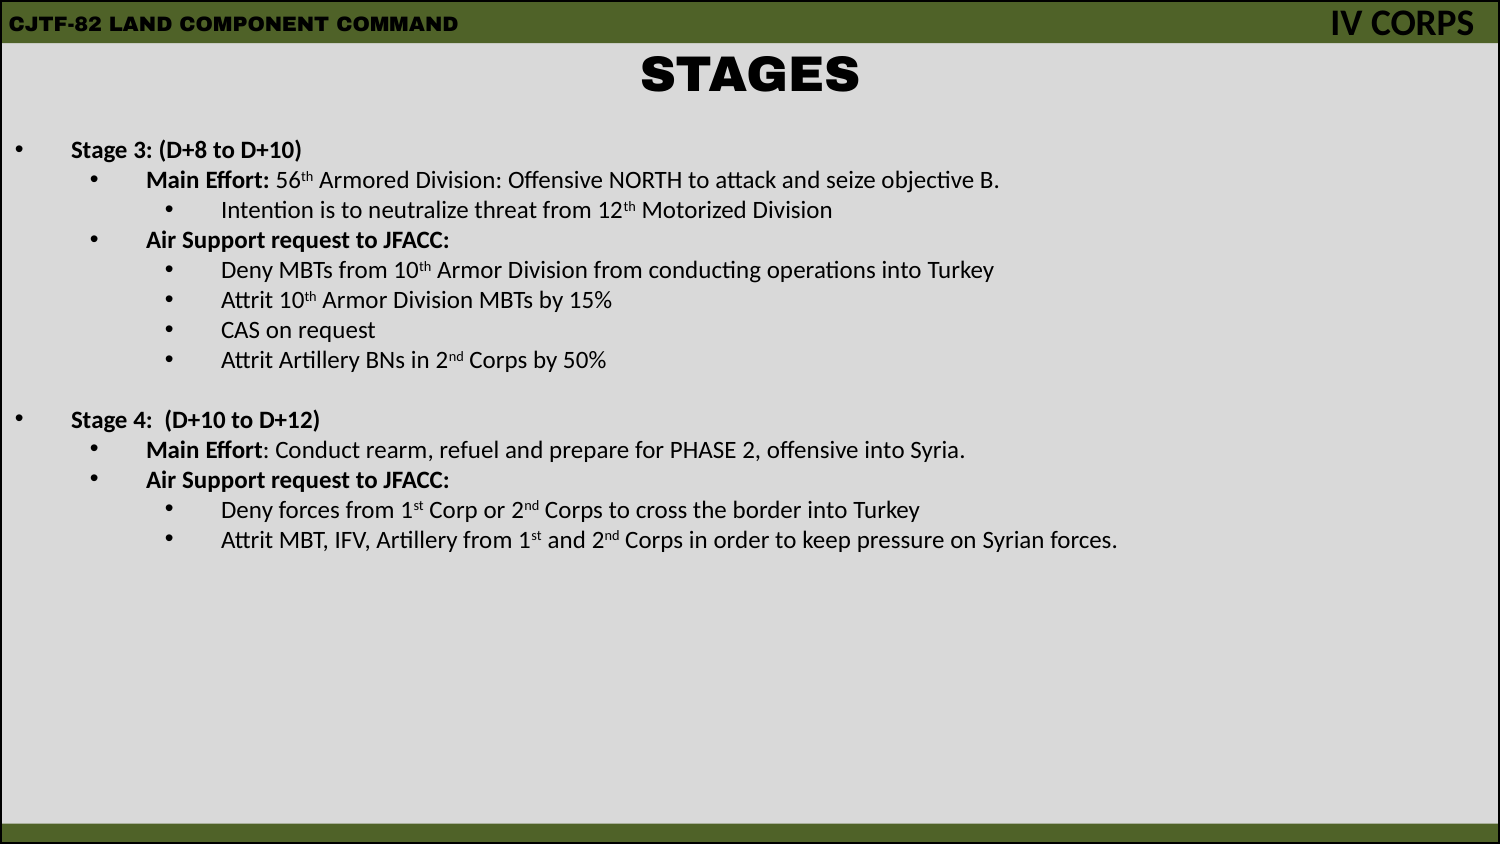

IV CORPS
# STAGES
Stage 3: (D+8 to D+10)
Main Effort: 56th Armored Division: Offensive NORTH to attack and seize objective B.
Intention is to neutralize threat from 12th Motorized Division
Air Support request to JFACC:
Deny MBTs from 10th Armor Division from conducting operations into Turkey
Attrit 10th Armor Division MBTs by 15%
CAS on request
Attrit Artillery BNs in 2nd Corps by 50%

Stage 4:  (D+10 to D+12)
Main Effort: Conduct rearm, refuel and prepare for PHASE 2, offensive into Syria.
Air Support request to JFACC:
Deny forces from 1st Corp or 2nd Corps to cross the border into Turkey
Attrit MBT, IFV, Artillery from 1st and 2nd Corps in order to keep pressure on Syrian forces.